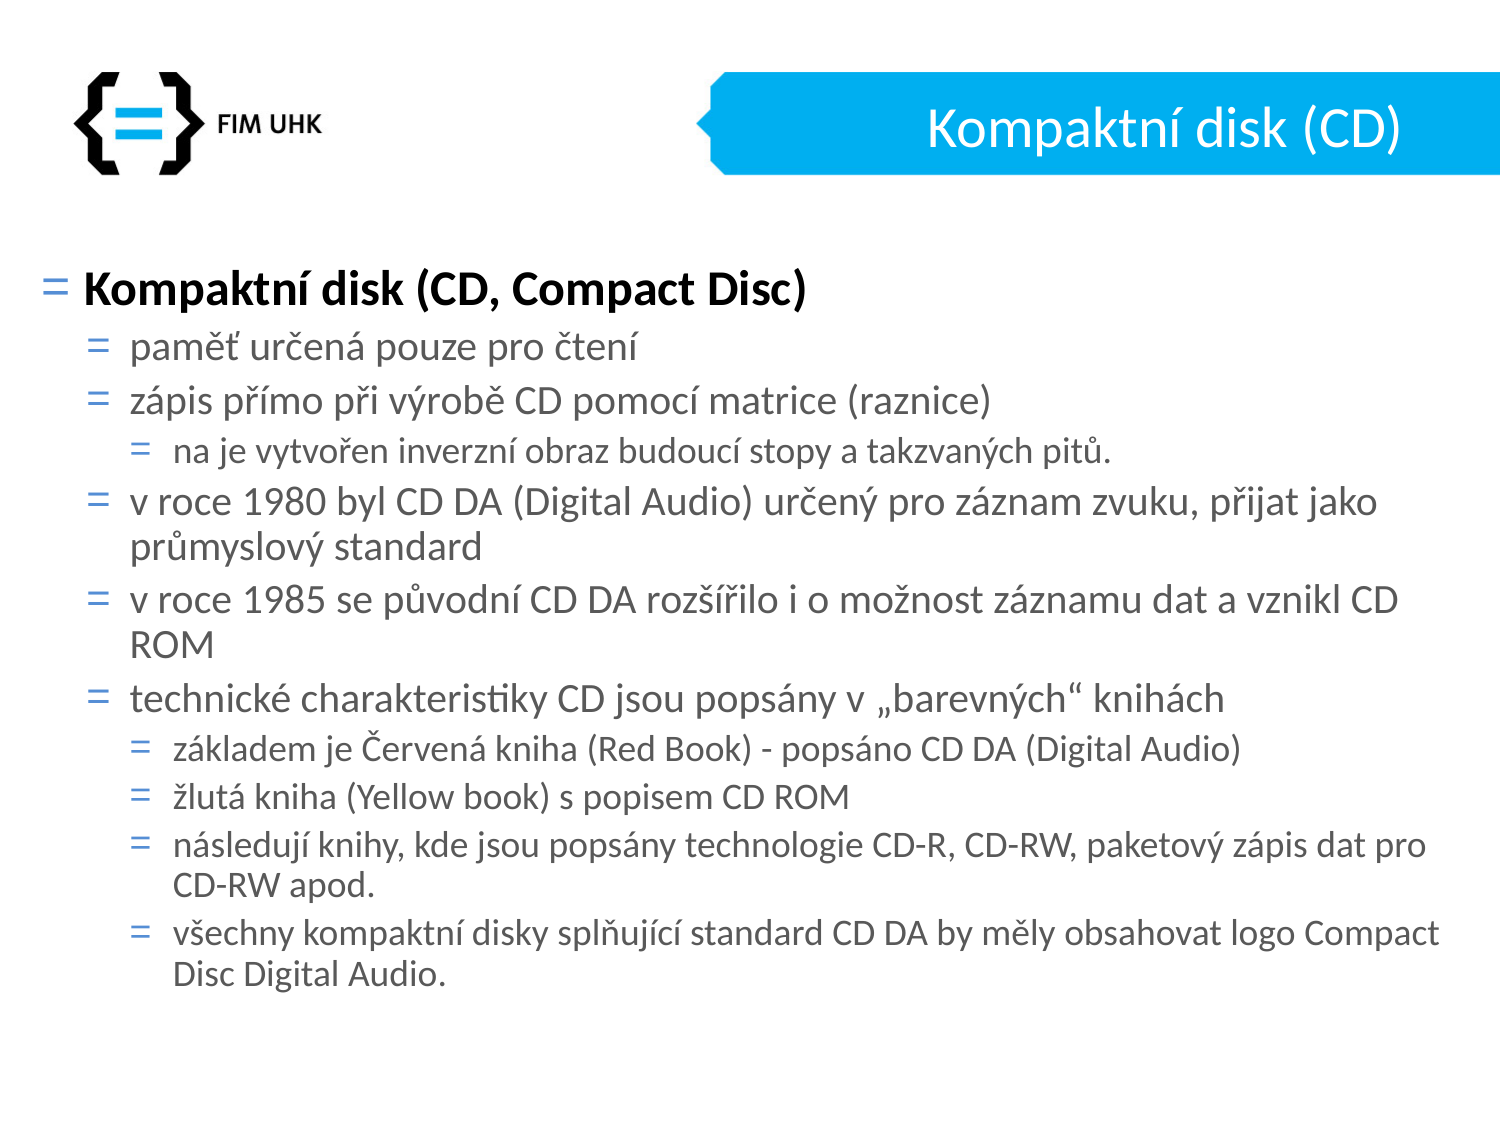

# Kompaktní disk (CD)
Kompaktní disk (CD, Compact Disc)
paměť určená pouze pro čtení
zápis přímo při výrobě CD pomocí matrice (raznice)
na je vytvořen inverzní obraz budoucí stopy a takzvaných pitů.
v roce 1980 byl CD DA (Digital Audio) určený pro záznam zvuku, přijat jako průmyslový standard
v roce 1985 se původní CD DA rozšířilo i o možnost záznamu dat a vznikl CD ROM
technické charakteristiky CD jsou popsány v „barevných“ knihách
základem je Červená kniha (Red Book) - popsáno CD DA (Digital Audio)
žlutá kniha (Yellow book) s popisem CD ROM
následují knihy, kde jsou popsány technologie CD-R, CD-RW, paketový zápis dat pro CD-RW apod.
všechny kompaktní disky splňující standard CD DA by měly obsahovat logo Compact Disc Digital Audio.